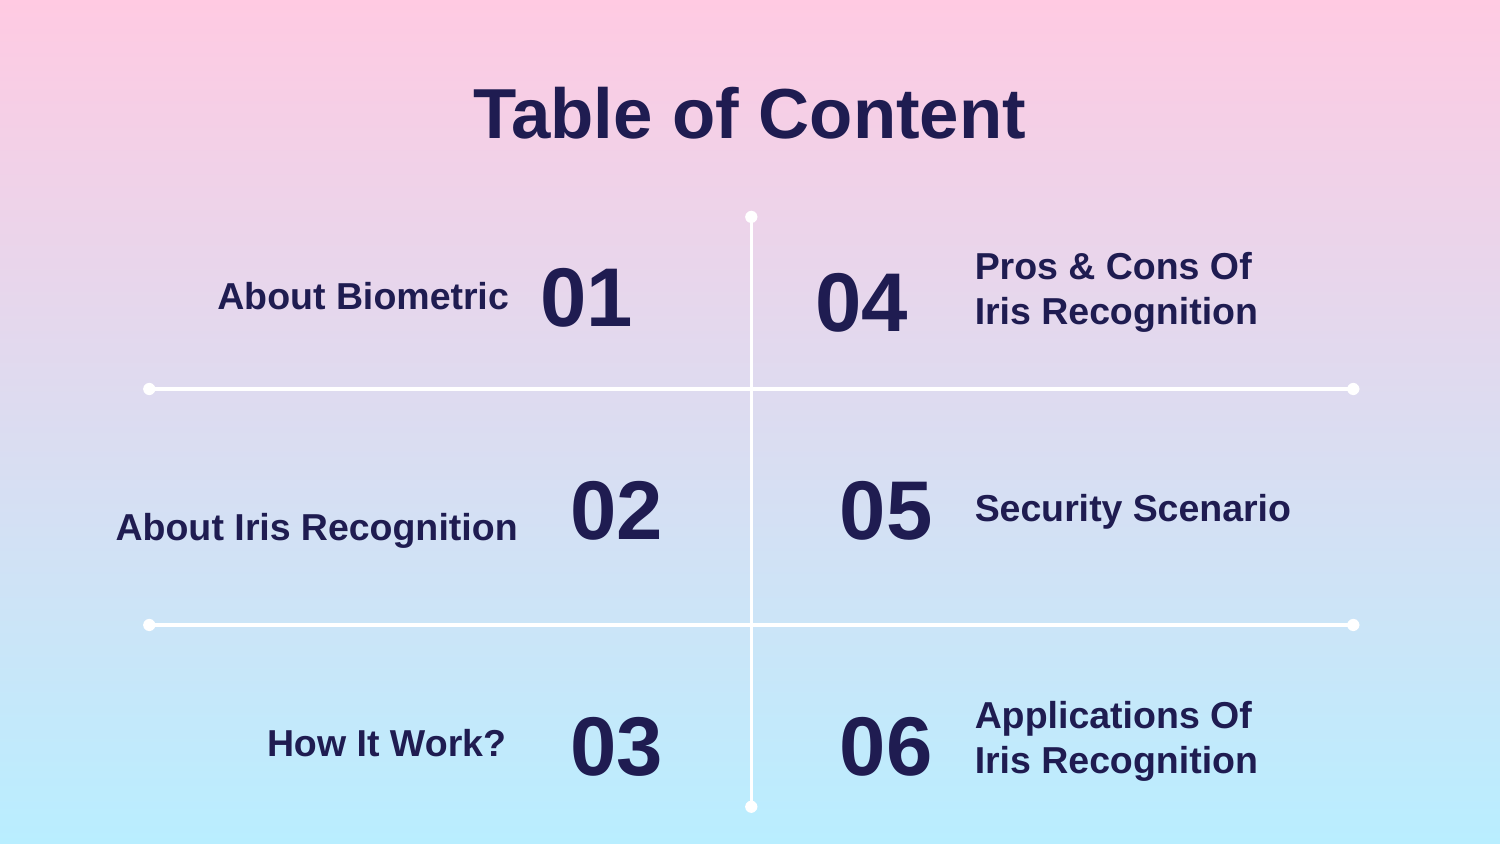

Table of Content
01
04
Pros & Cons Of
Iris Recognition
# About Biometric
02
05
Security Scenario
About Iris Recognition
03
06
Applications Of
Iris Recognition
How It Work?